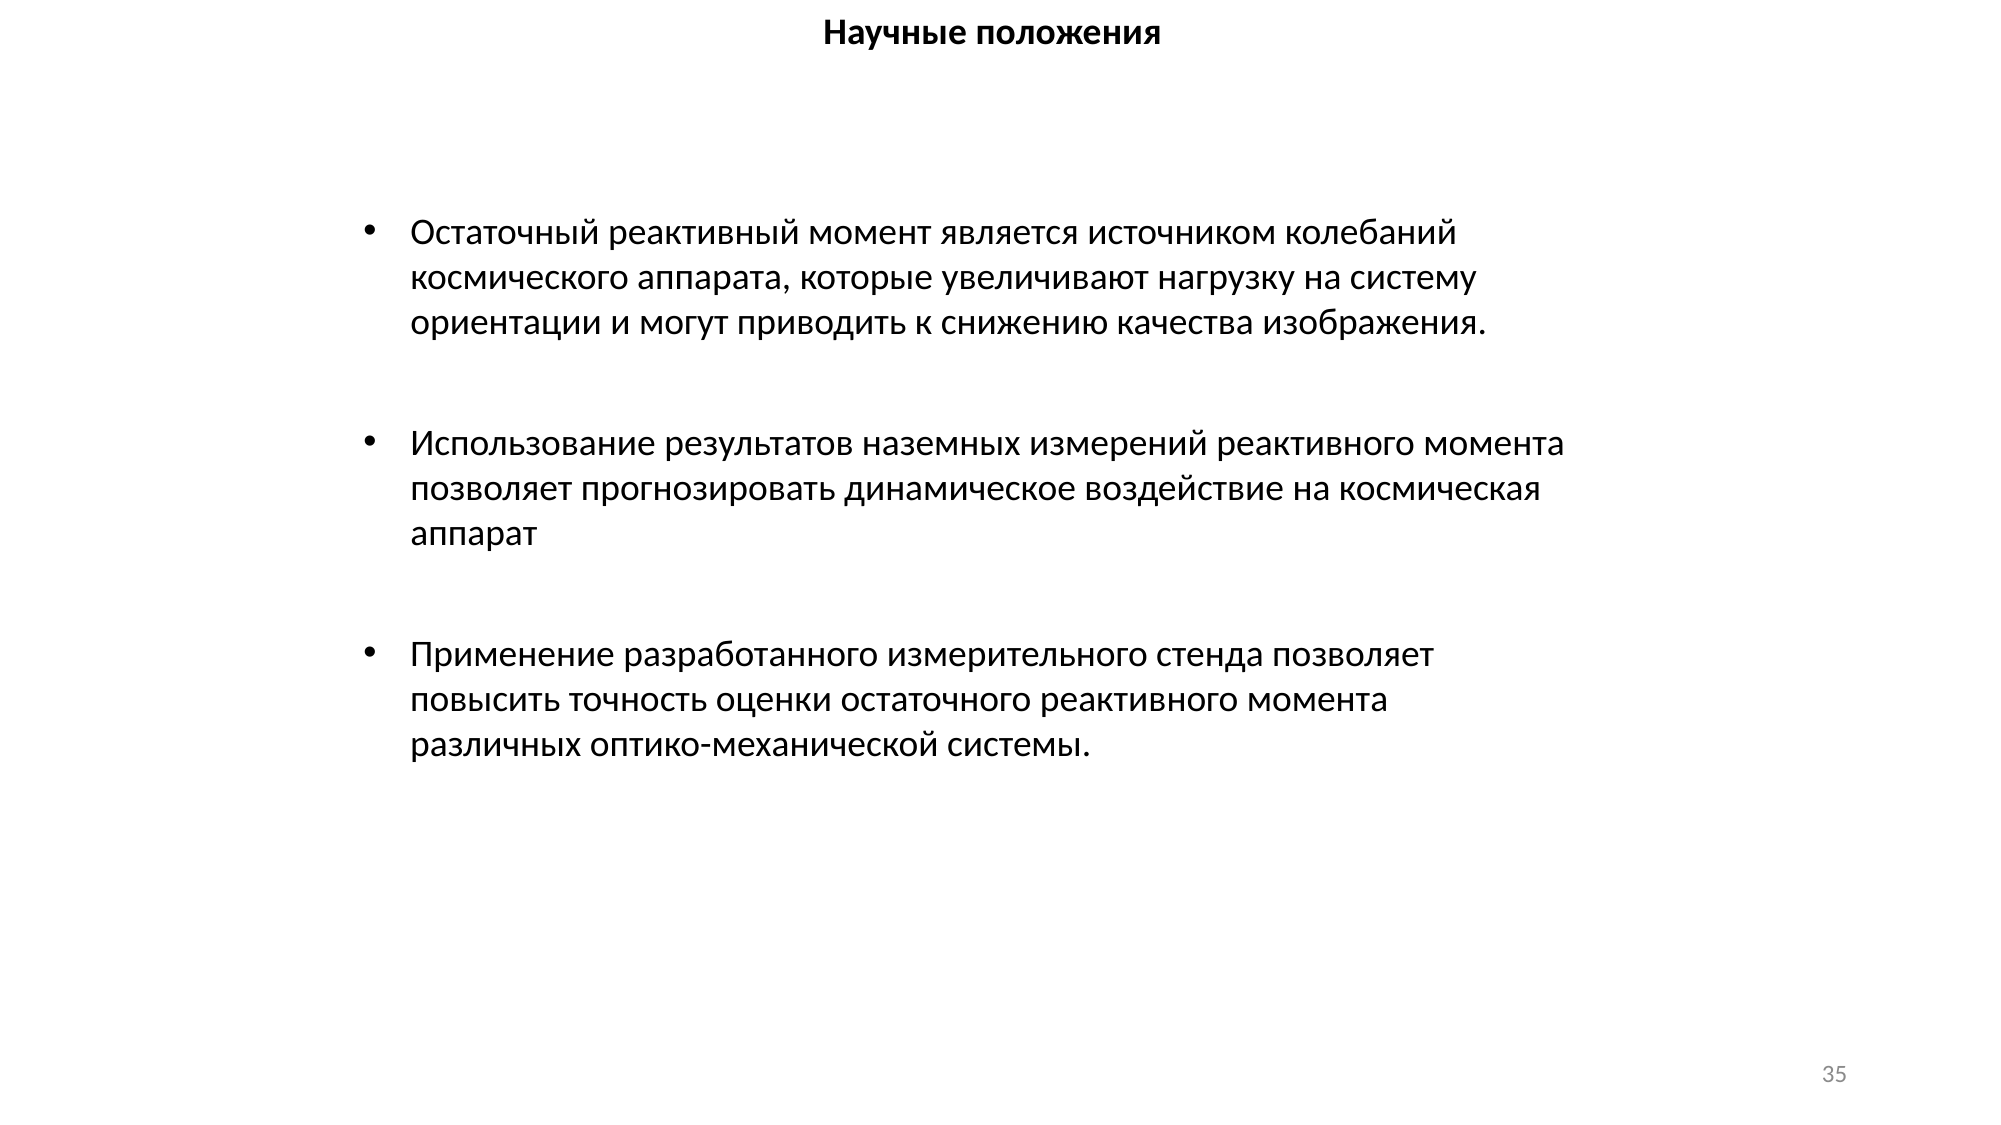

Научные положения
Остаточный реактивный момент является источником колебаний космического аппарата, которые увеличивают нагрузку на систему ориентации и могут приводить к снижению качества изображения.
Использование результатов наземных измерений реактивного момента позволяет прогнозировать динамическое воздействие на космическая аппарат
Применение разработанного измерительного стенда позволяет повысить точность оценки остаточного реактивного момента различных оптико-механической системы.
35